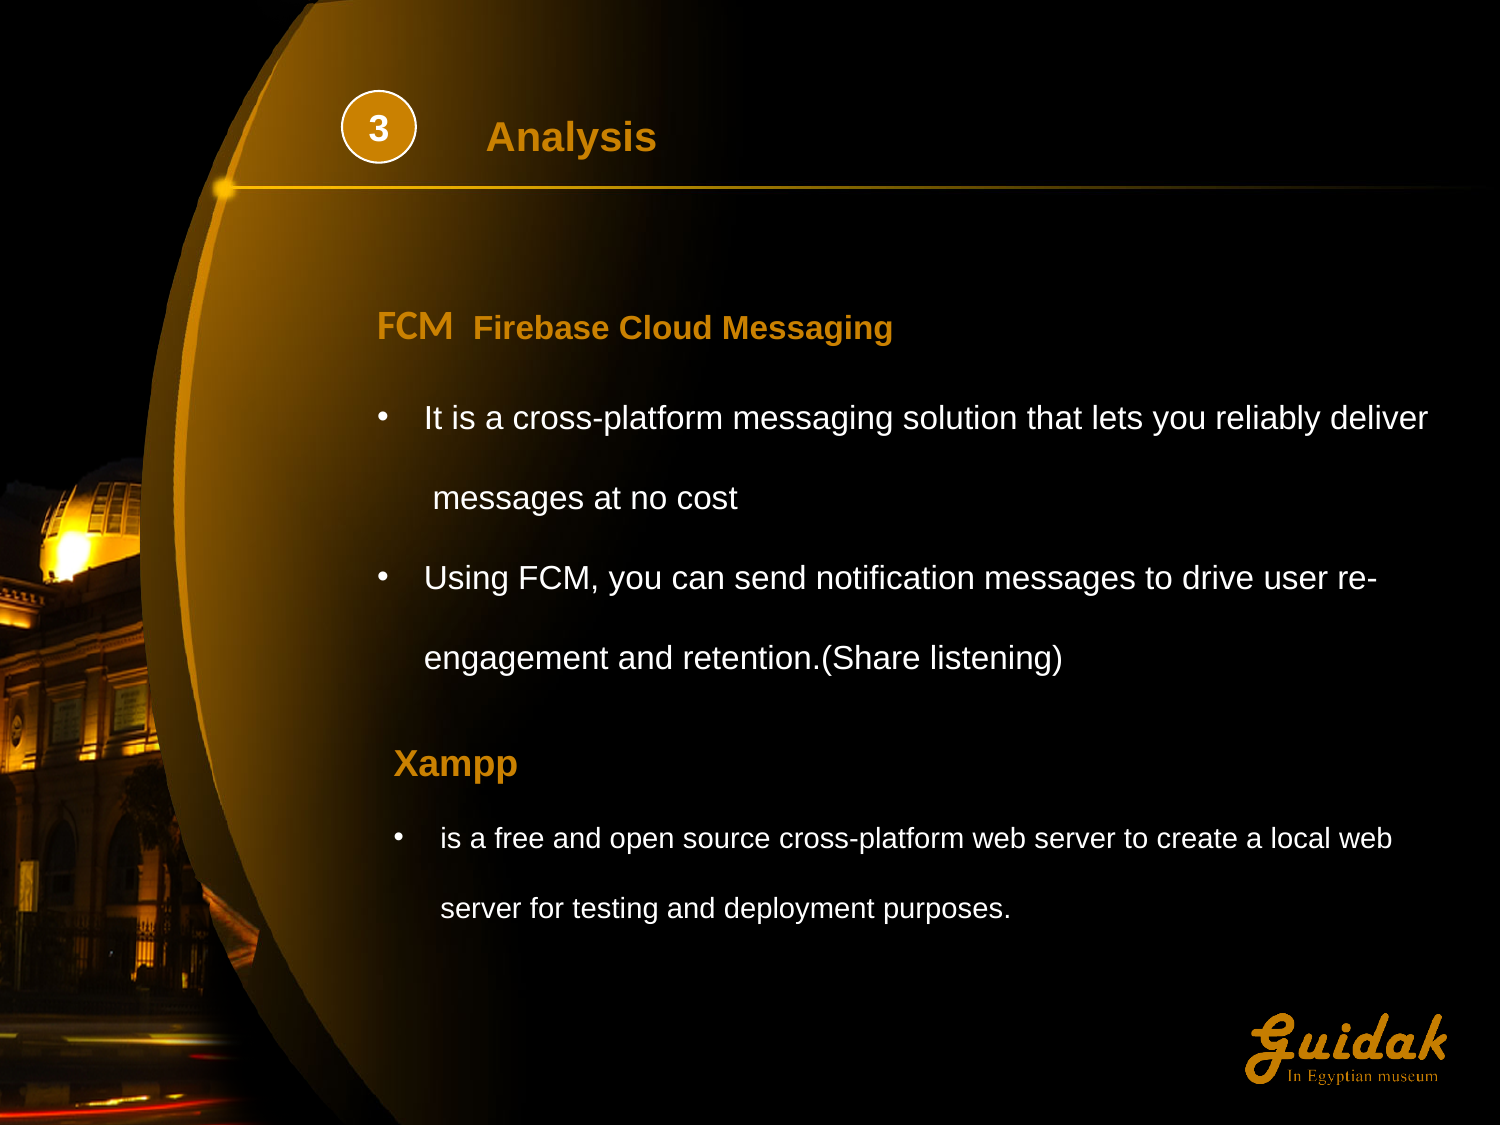

3
Analysis
FCM Firebase Cloud Messaging
It is a cross-platform messaging solution that lets you reliably deliver
      messages at no cost
Using FCM, you can send notification messages to drive user re-engagement and retention.(Share listening)
Xampp
is a free and open source cross-platform web server to create a local web server for testing and deployment purposes.